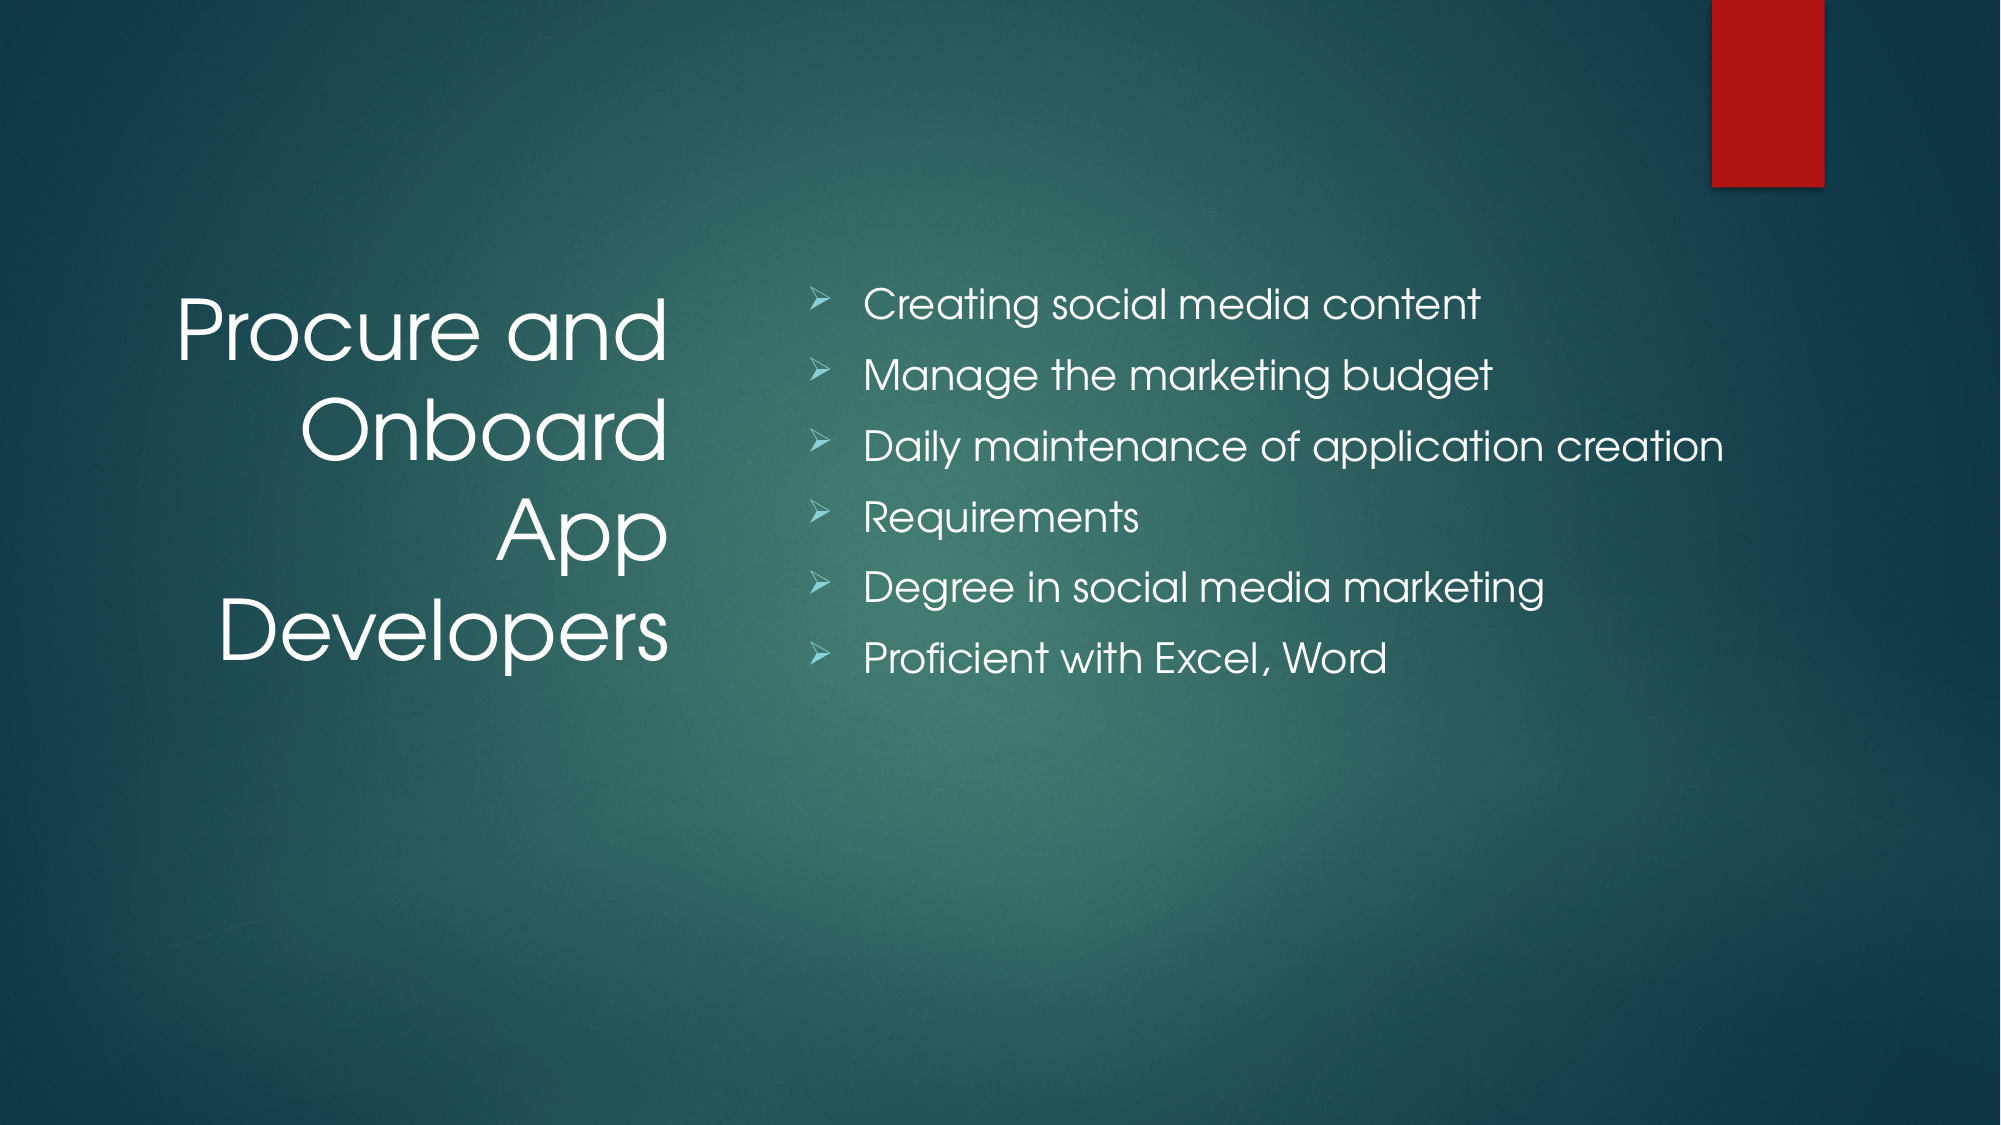

# Procure and Onboard App Developers
Creating social media content
Manage the marketing budget
Daily maintenance of application creation
Requirements
Degree in social media marketing
Proficient with Excel, Word